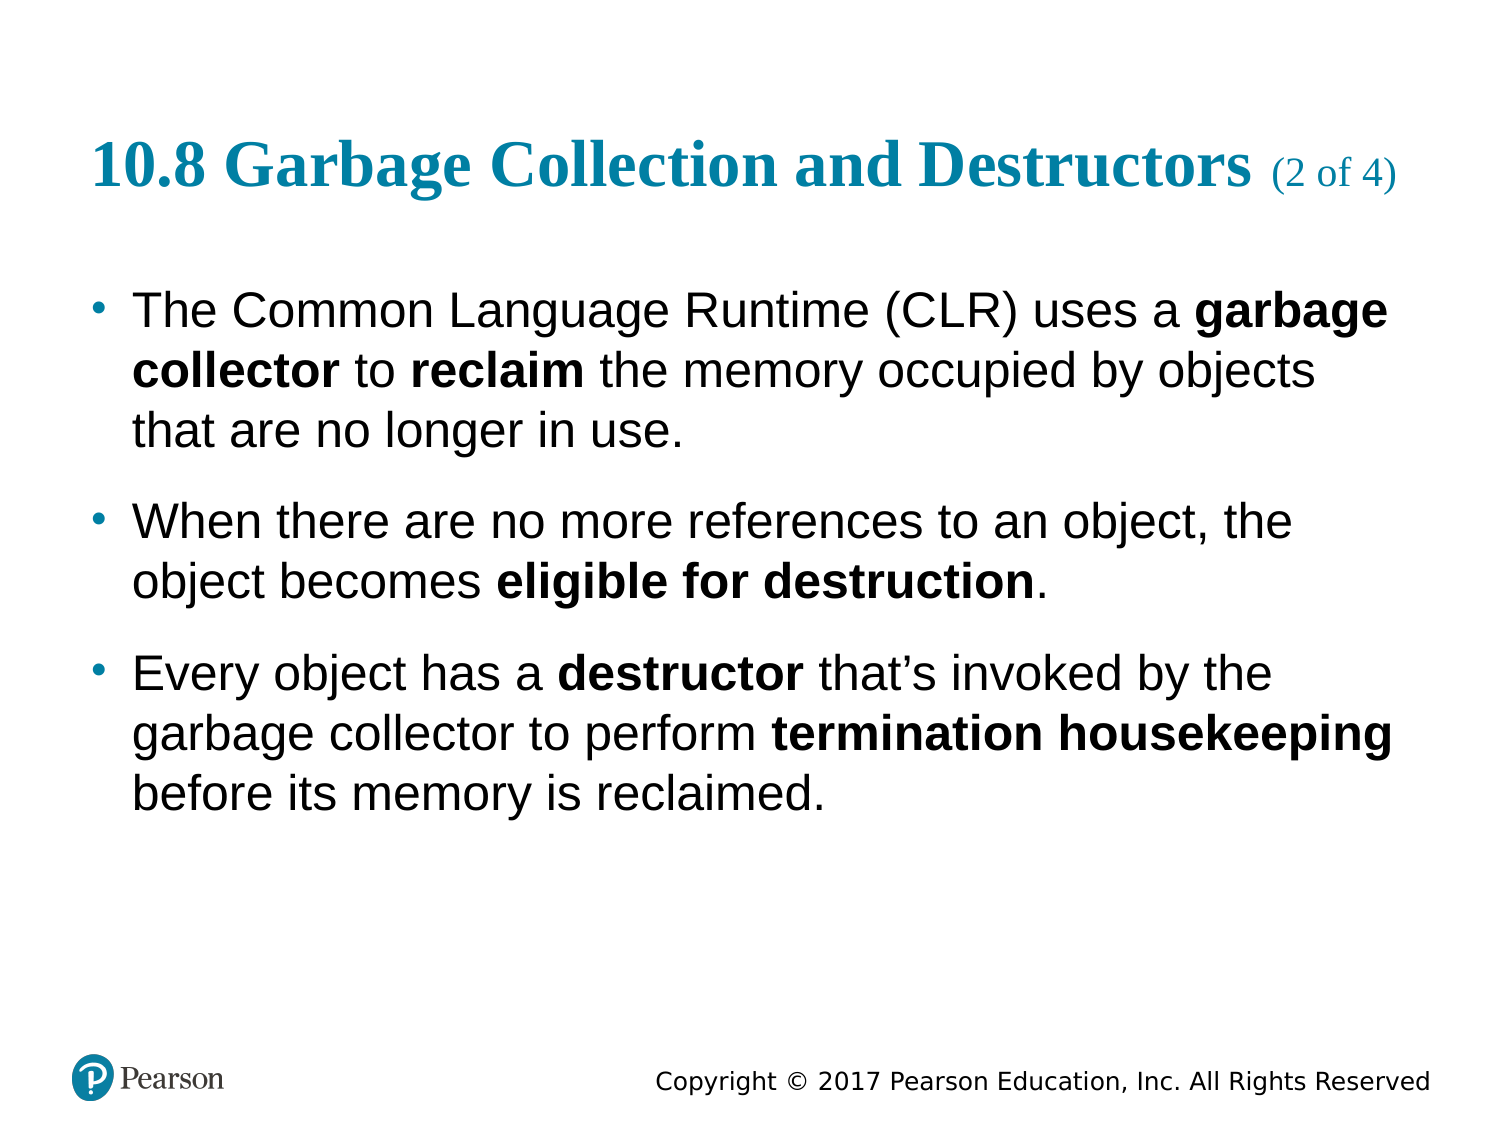

# 10.8 Garbage Collection and Destructors (2 of 4)
The Common Language Runtime (C L R) uses a garbage collector to reclaim the memory occupied by objects that are no longer in use.
When there are no more references to an object, the object becomes eligible for destruction.
Every object has a destructor that’s invoked by the garbage collector to perform termination housekeeping before its memory is reclaimed.